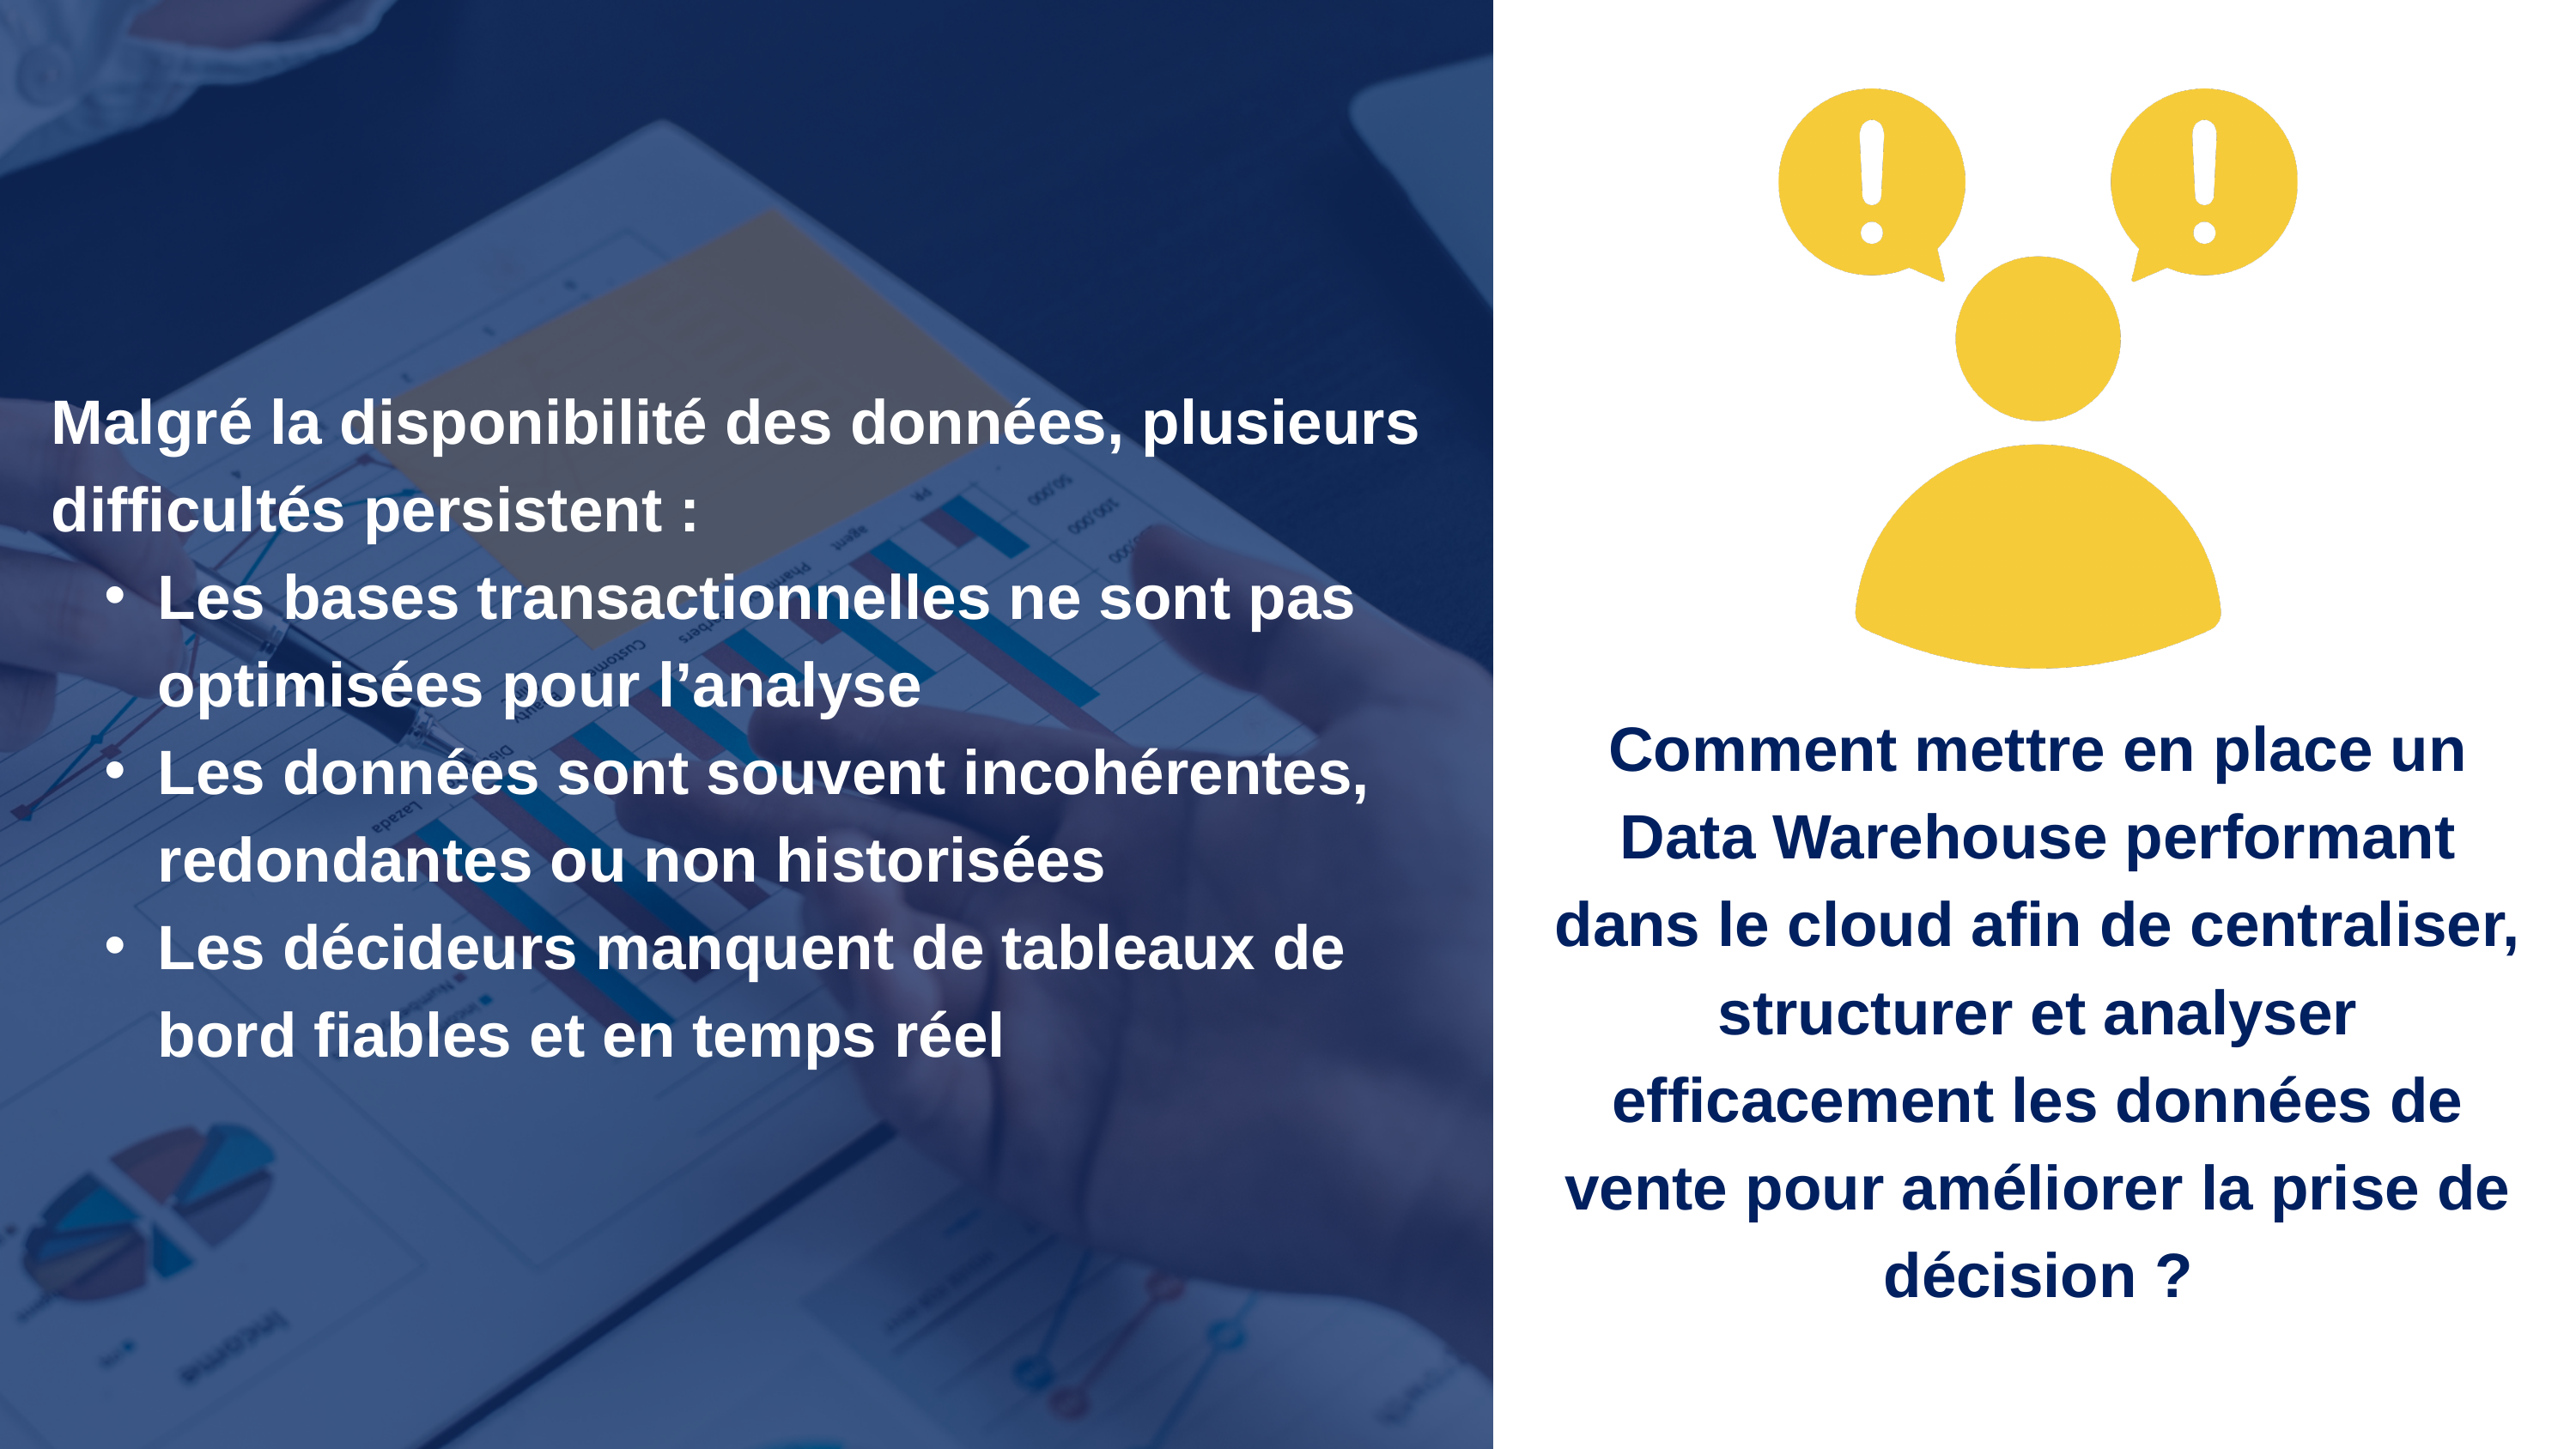

Malgré la disponibilité des données, plusieurs difficultés persistent :
Les bases transactionnelles ne sont pas optimisées pour l’analyse
Les données sont souvent incohérentes, redondantes ou non historisées
Les décideurs manquent de tableaux de bord fiables et en temps réel
Comment mettre en place un Data Warehouse performant dans le cloud afin de centraliser, structurer et analyser efficacement les données de vente pour améliorer la prise de décision ?